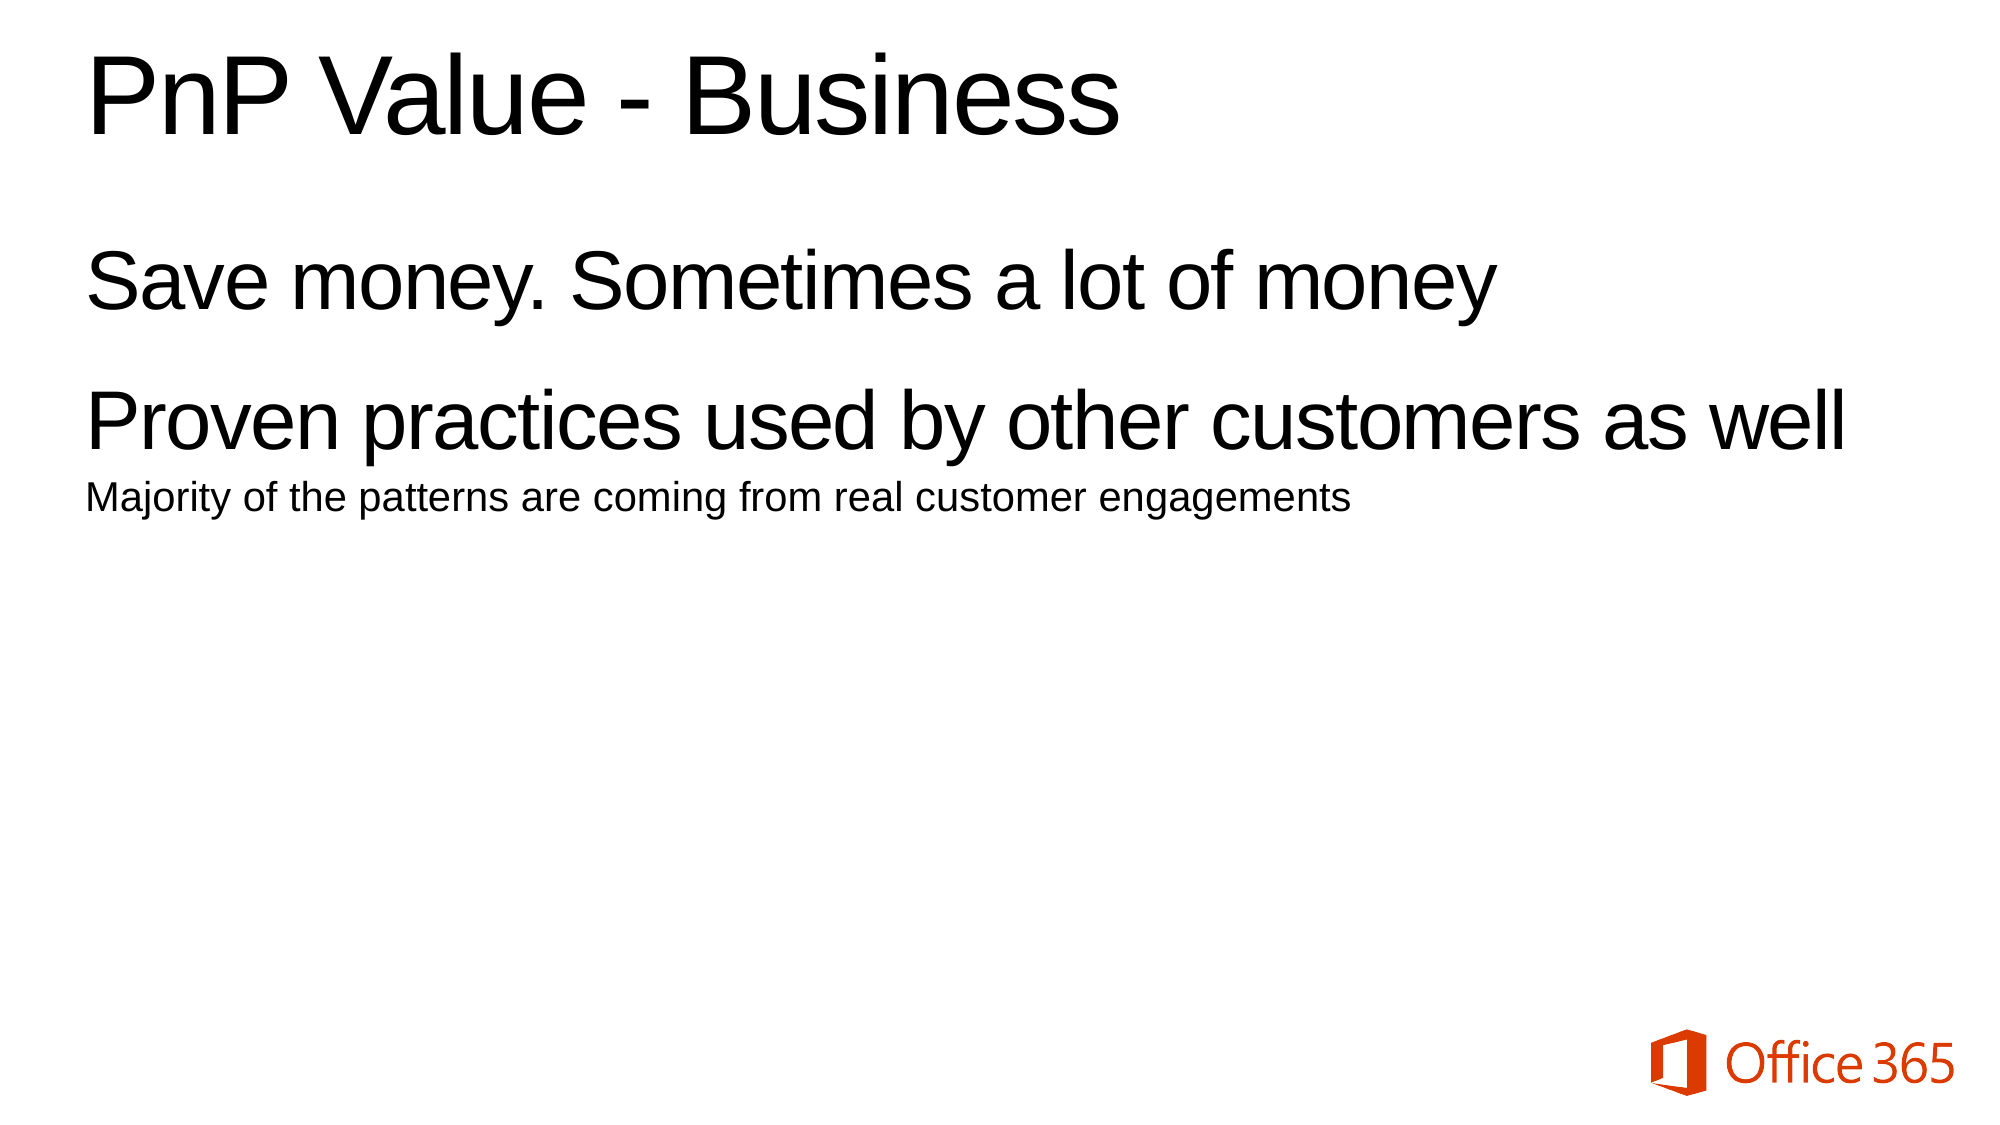

# PnP Value - Business
Save money. Sometimes a lot of money
Proven practices used by other customers as well
Majority of the patterns are coming from real customer engagements